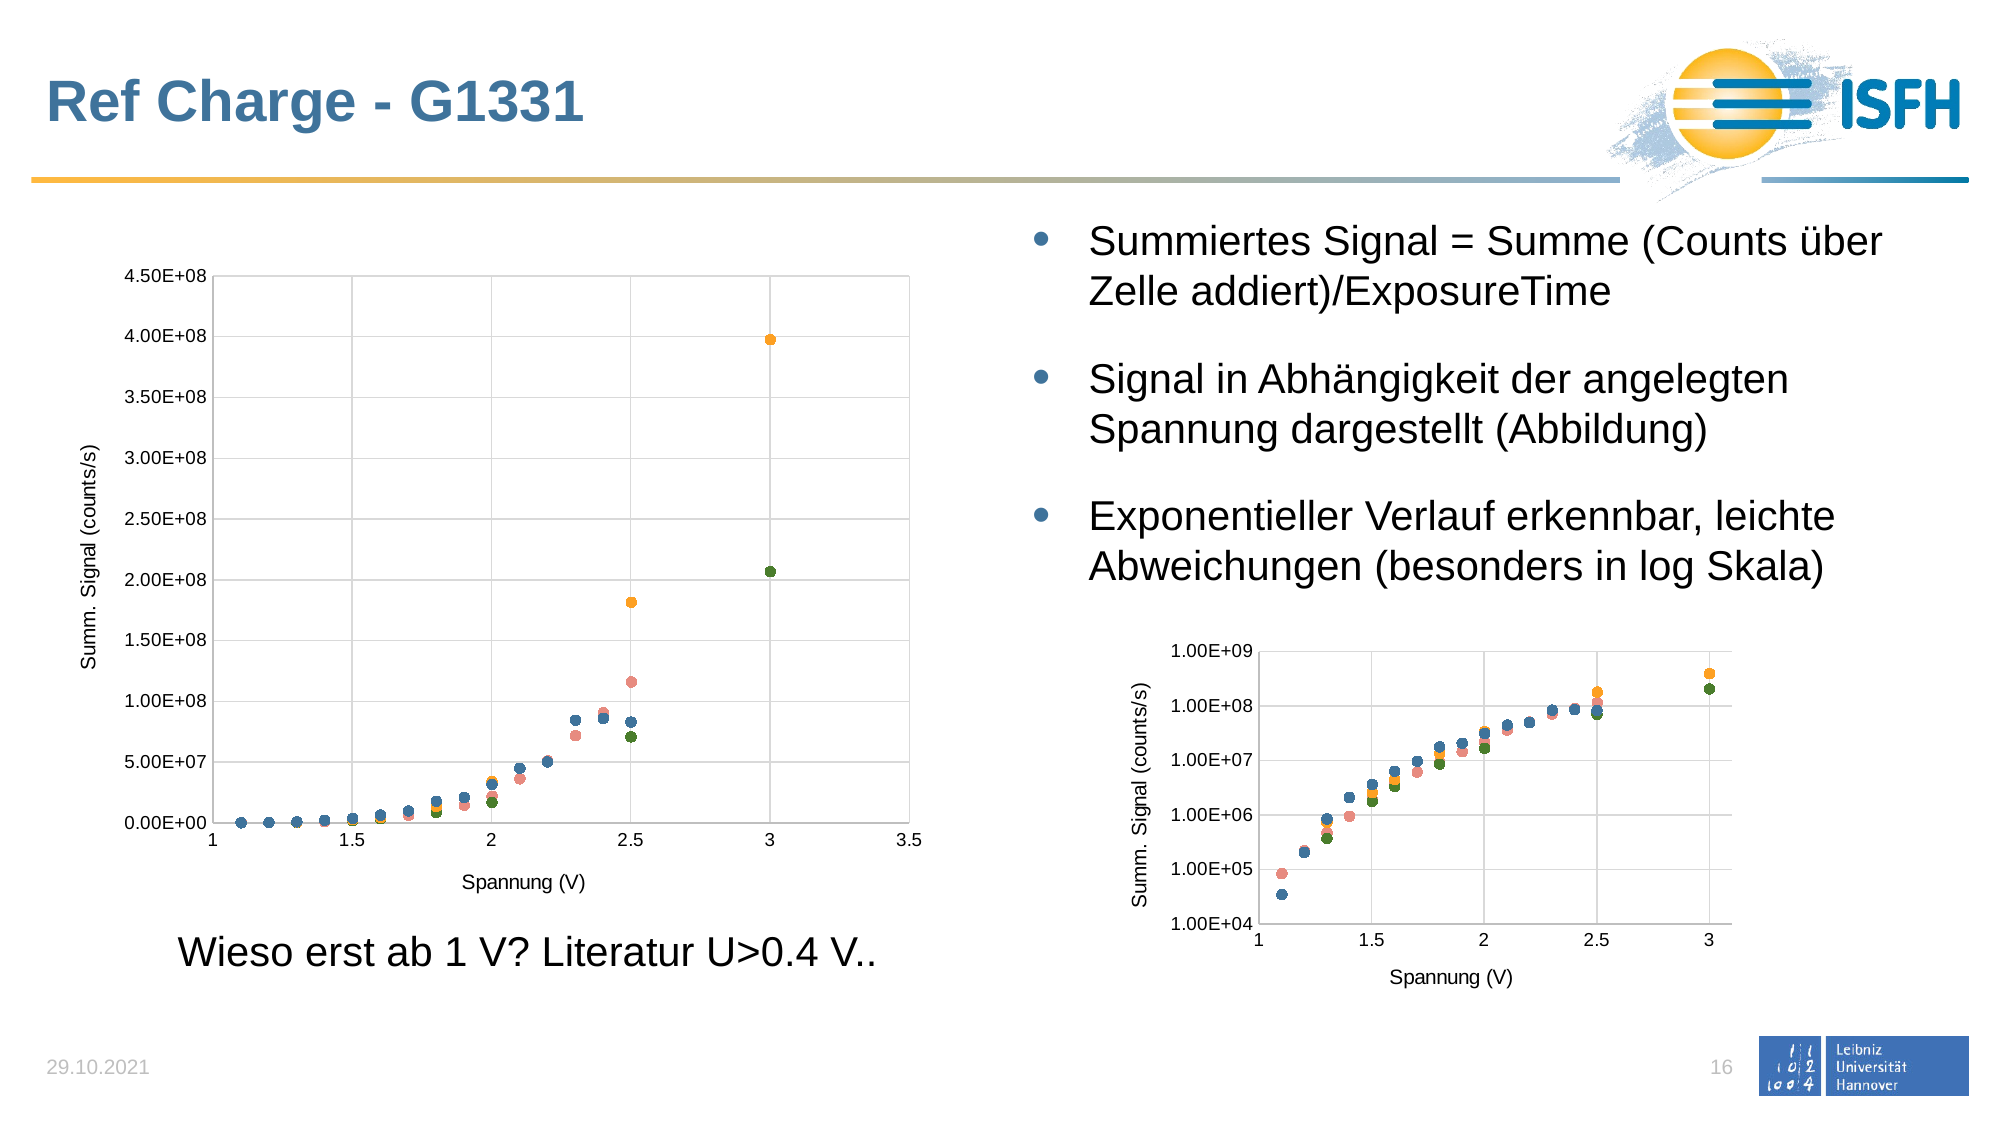

# Ref Charge - G1331
Summiertes Signal = Summe (Counts über Zelle addiert)/ExposureTime
Signal in Abhängigkeit der angelegten Spannung dargestellt (Abbildung)
Exponentieller Verlauf erkennbar, leichte Abweichungen (besonders in log Skala)

### Chart

| Category |  |  |  |  |
|---|---|---|---|---|

### Chart

| Category |  |  |  |  |
|---|---|---|---|---|
Wieso erst ab 1 V? Literatur U>0.4 V..
29.10.2021

16